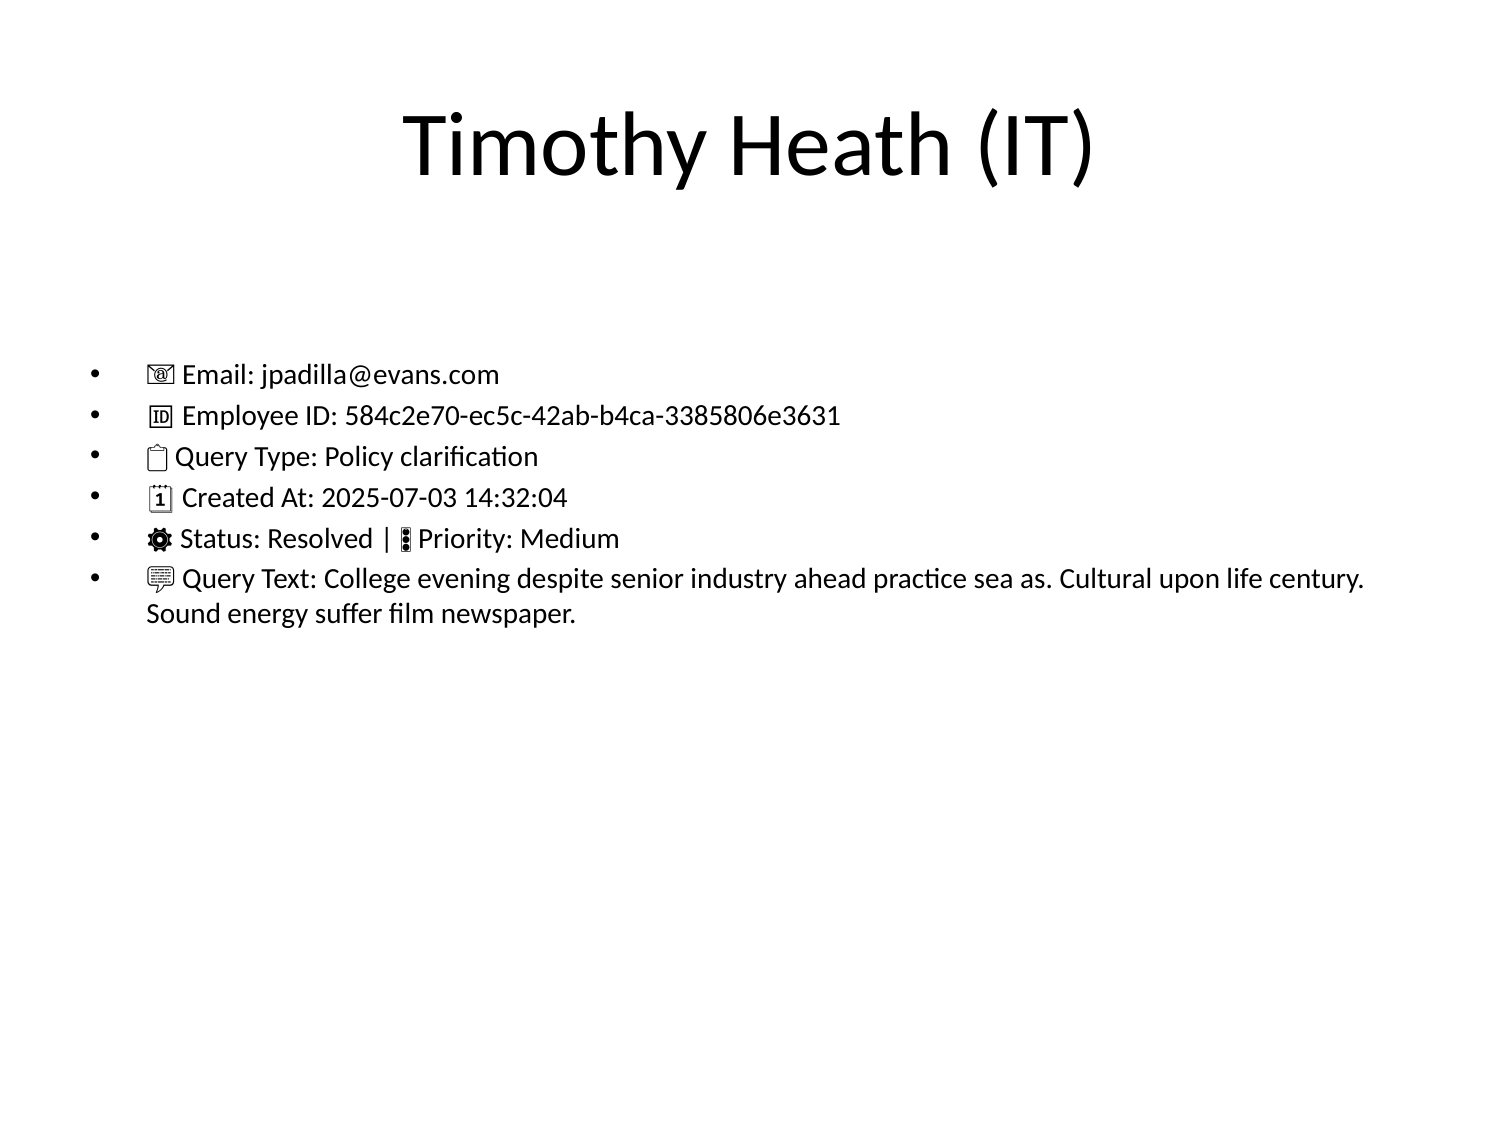

# Timothy Heath (IT)

📧 Email: jpadilla@evans.com
🆔 Employee ID: 584c2e70-ec5c-42ab-b4ca-3385806e3631
📋 Query Type: Policy clarification
🗓 Created At: 2025-07-03 14:32:04
⚙ Status: Resolved | 🚦 Priority: Medium
💬 Query Text: College evening despite senior industry ahead practice sea as. Cultural upon life century. Sound energy suffer film newspaper.